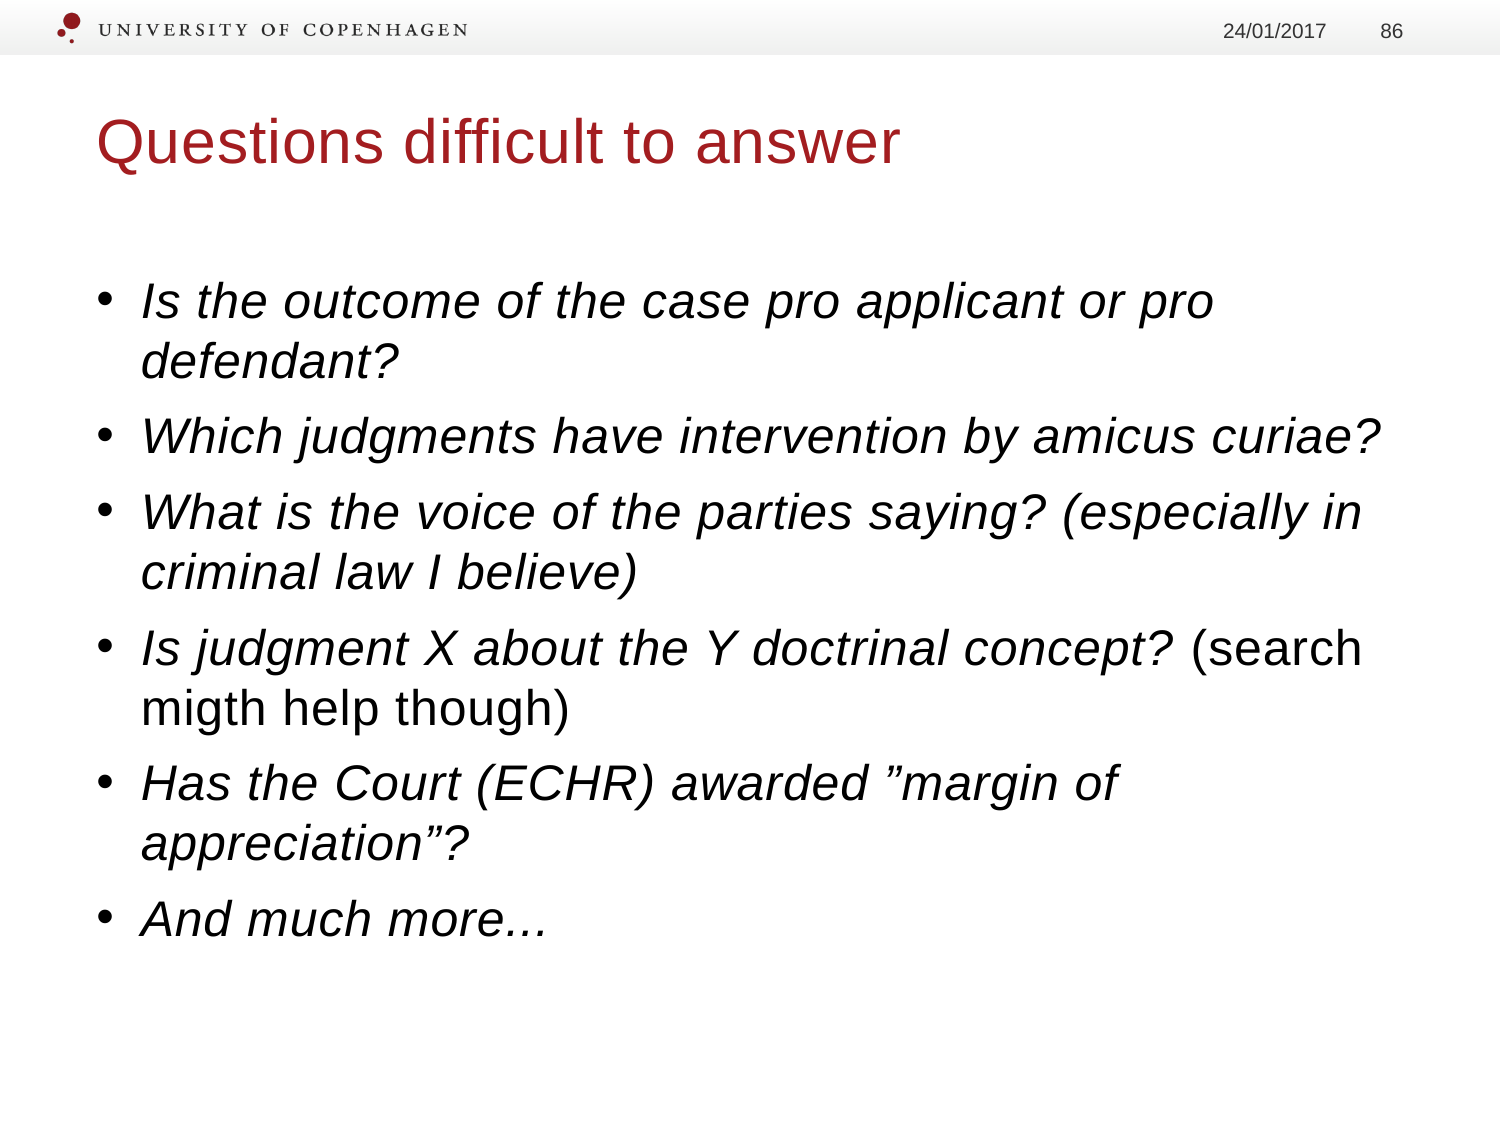

24/01/2017
86
# Questions difficult to answer
Is the outcome of the case pro applicant or pro defendant?
Which judgments have intervention by amicus curiae?
What is the voice of the parties saying? (especially in criminal law I believe)
Is judgment X about the Y doctrinal concept? (search migth help though)
Has the Court (ECHR) awarded ”margin of appreciation”?
And much more...